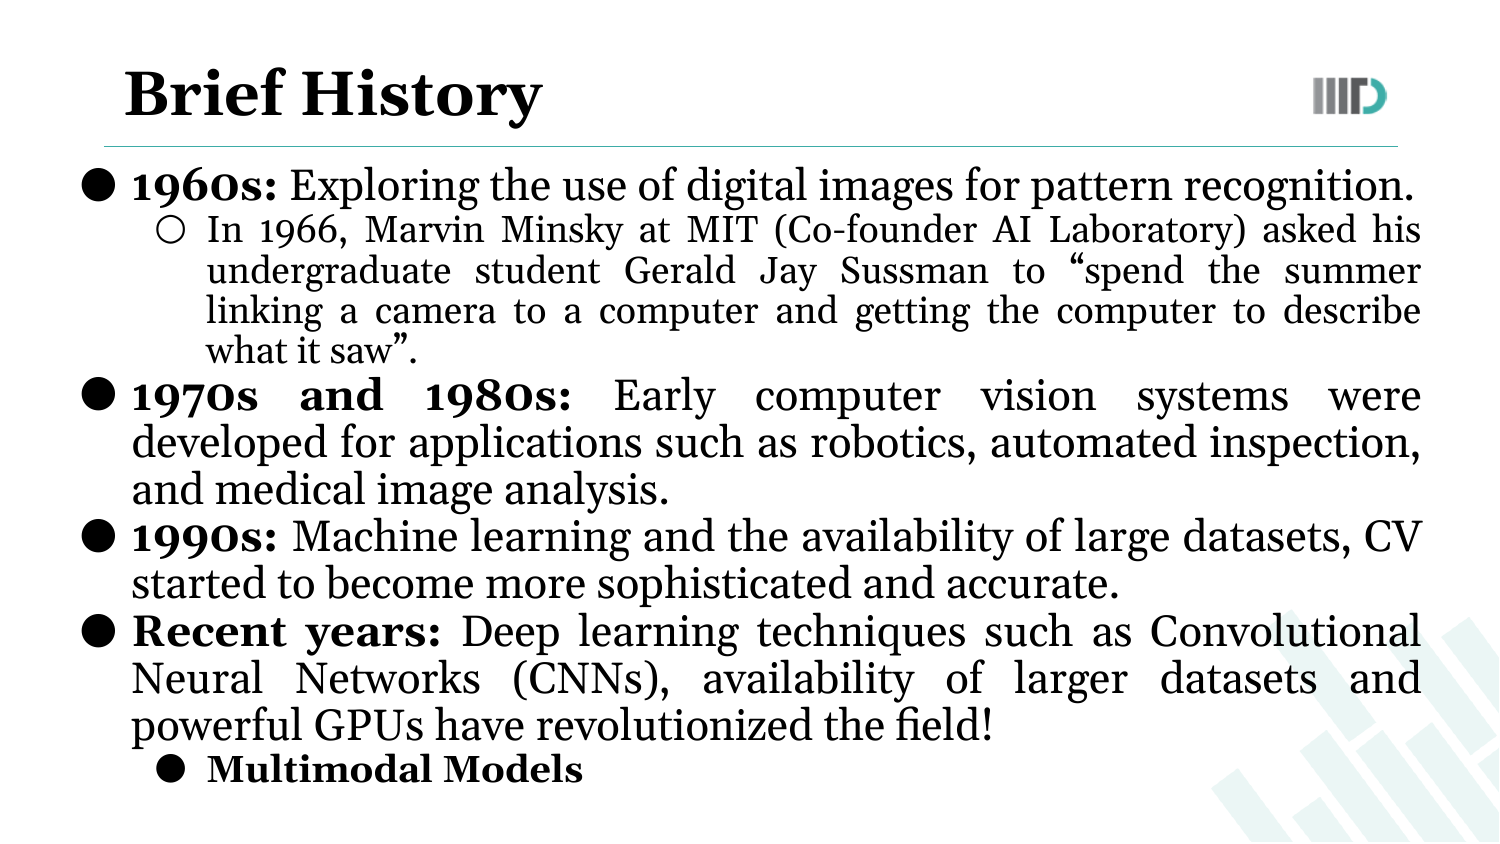

Brief History
1960s: Exploring the use of digital images for pattern recognition.
In 1966, Marvin Minsky at MIT (Co-founder AI Laboratory) asked his undergraduate student Gerald Jay Sussman to “spend the summer linking a camera to a computer and getting the computer to describe what it saw”.
1970s and 1980s: Early computer vision systems were developed for applications such as robotics, automated inspection, and medical image analysis.
1990s: Machine learning and the availability of large datasets, CV started to become more sophisticated and accurate.
Recent years: Deep learning techniques such as Convolutional Neural Networks (CNNs), availability of larger datasets and powerful GPUs have revolutionized the field!
Multimodal Models